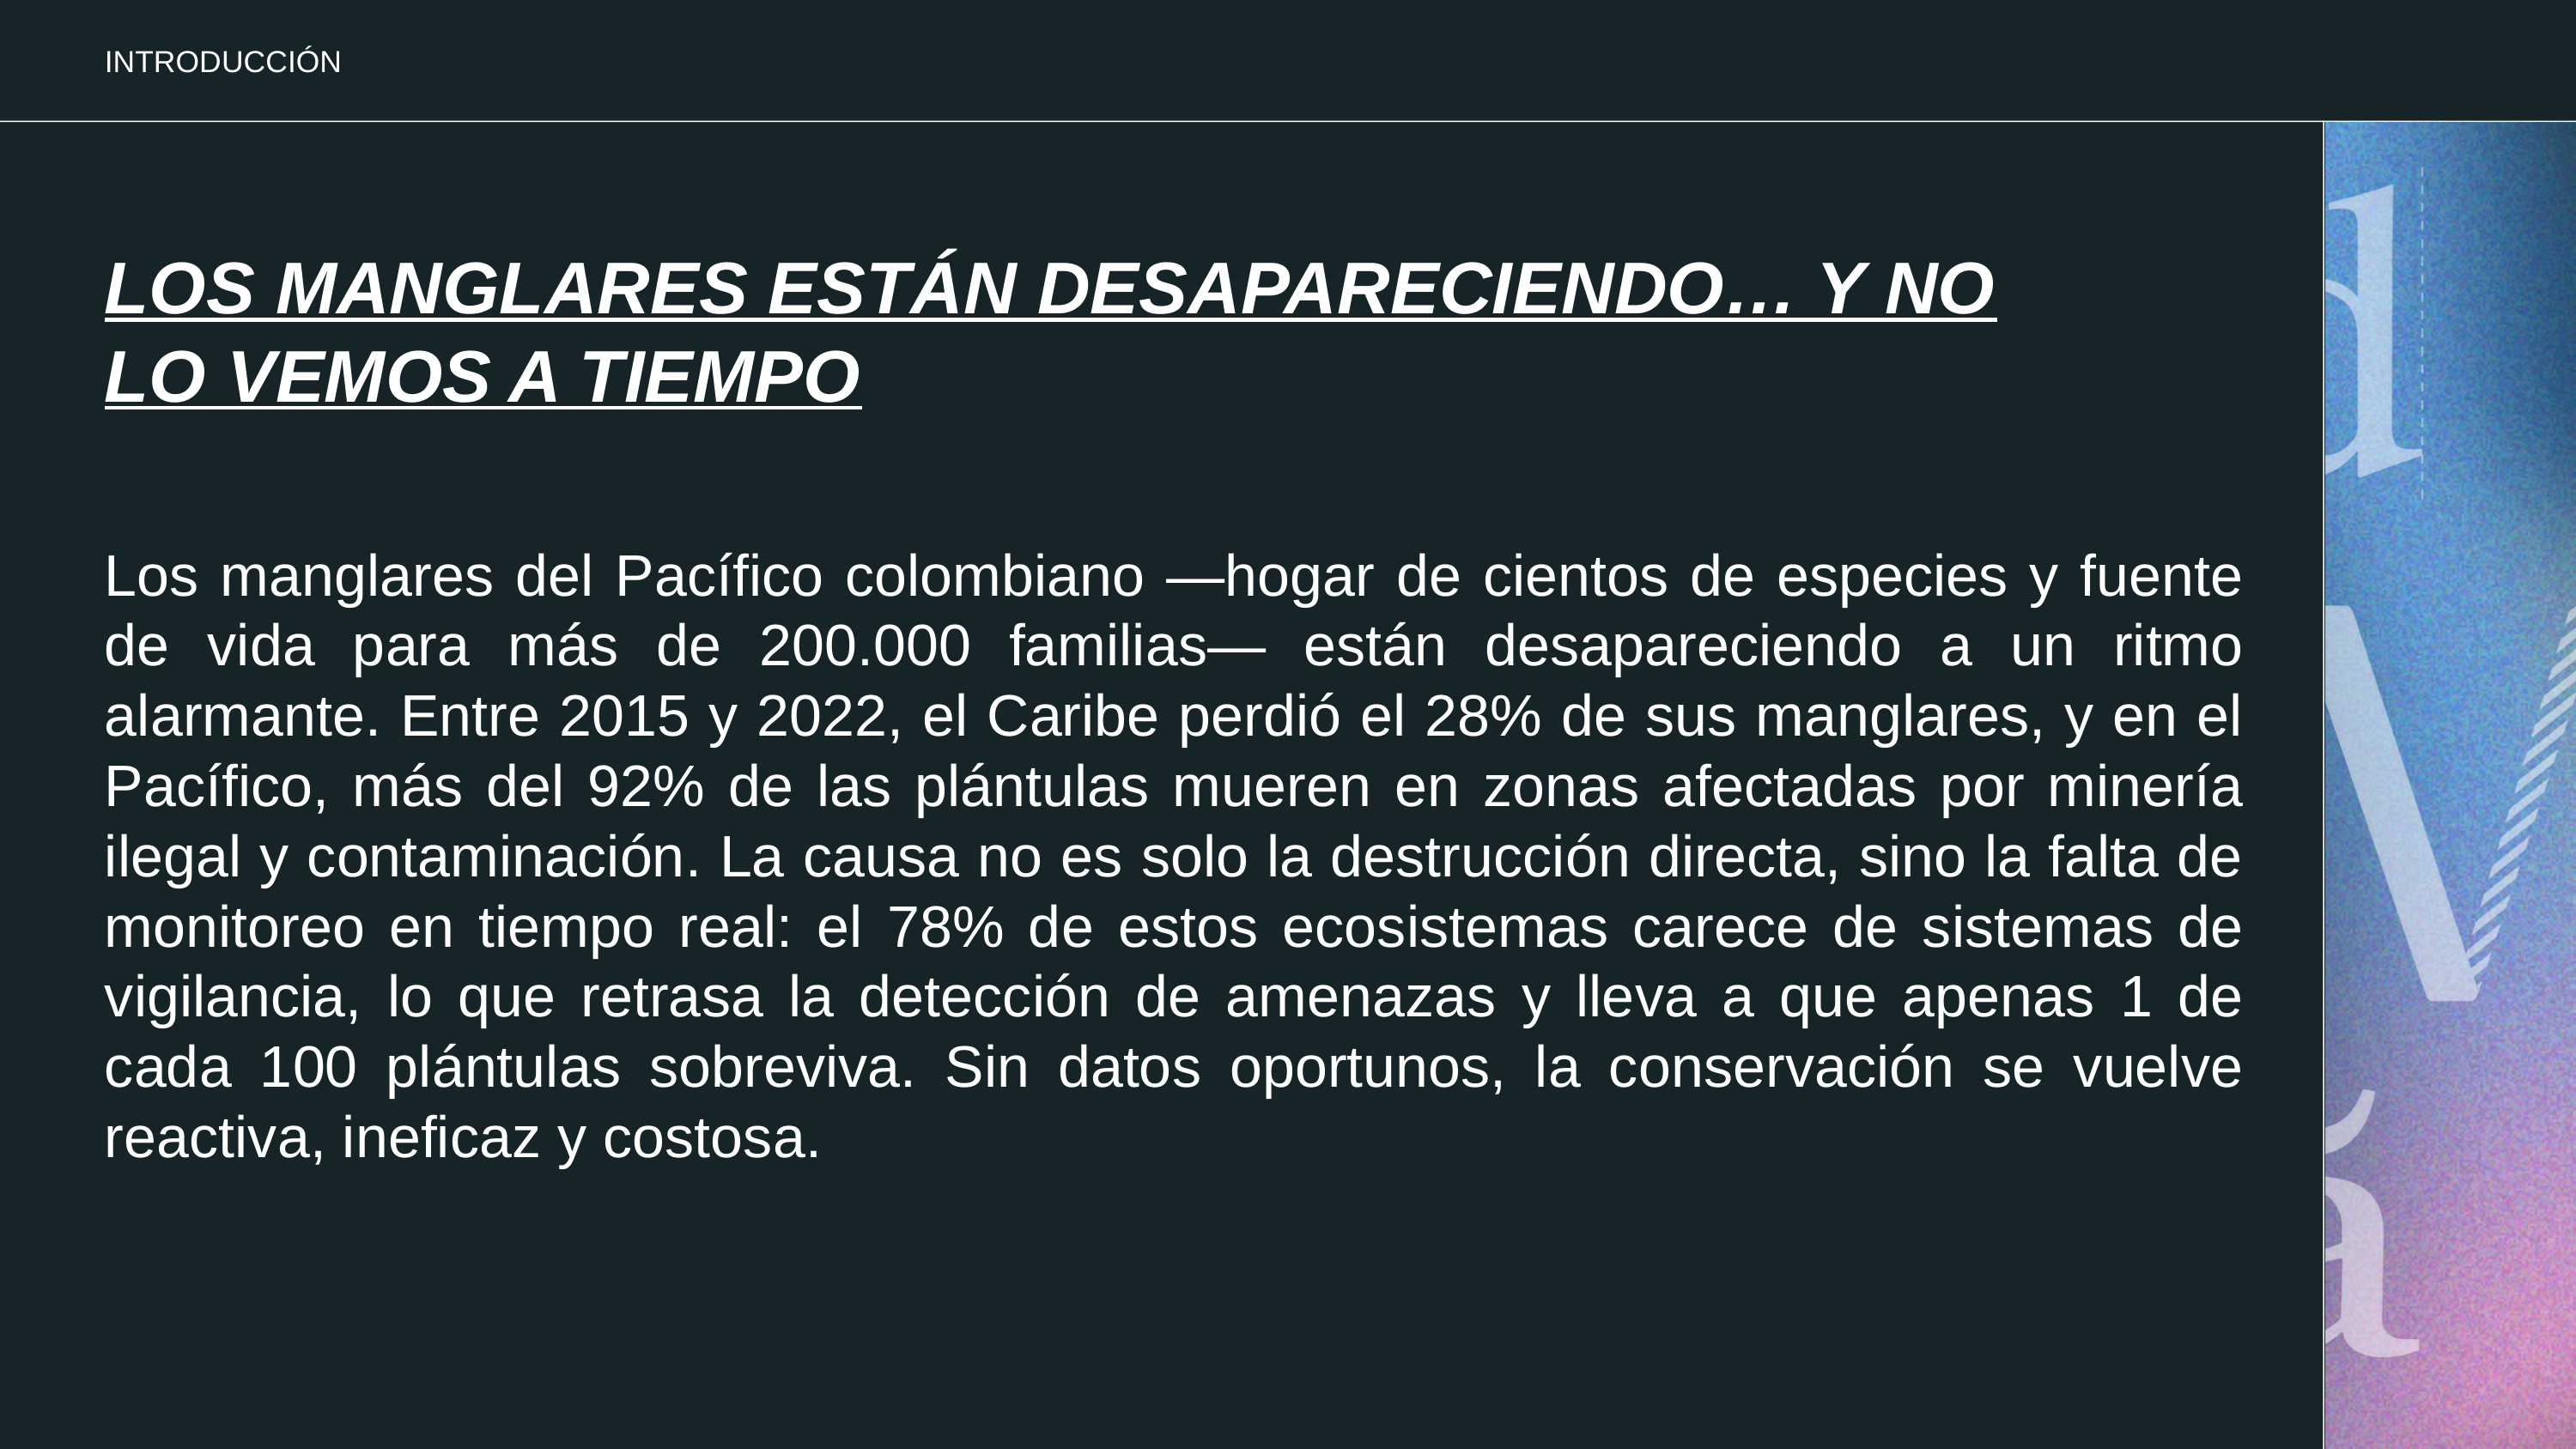

INTRODUCCIÓN

LOS MANGLARES ESTÁN DESAPARECIENDO… Y NO LO VEMOS A TIEMPO
Los manglares del Pacífico colombiano —hogar de cientos de especies y fuente de vida para más de 200.000 familias— están desapareciendo a un ritmo alarmante. Entre 2015 y 2022, el Caribe perdió el 28% de sus manglares, y en el Pacífico, más del 92% de las plántulas mueren en zonas afectadas por minería ilegal y contaminación. La causa no es solo la destrucción directa, sino la falta de monitoreo en tiempo real: el 78% de estos ecosistemas carece de sistemas de vigilancia, lo que retrasa la detección de amenazas y lleva a que apenas 1 de cada 100 plántulas sobreviva. Sin datos oportunos, la conservación se vuelve reactiva, ineficaz y costosa.